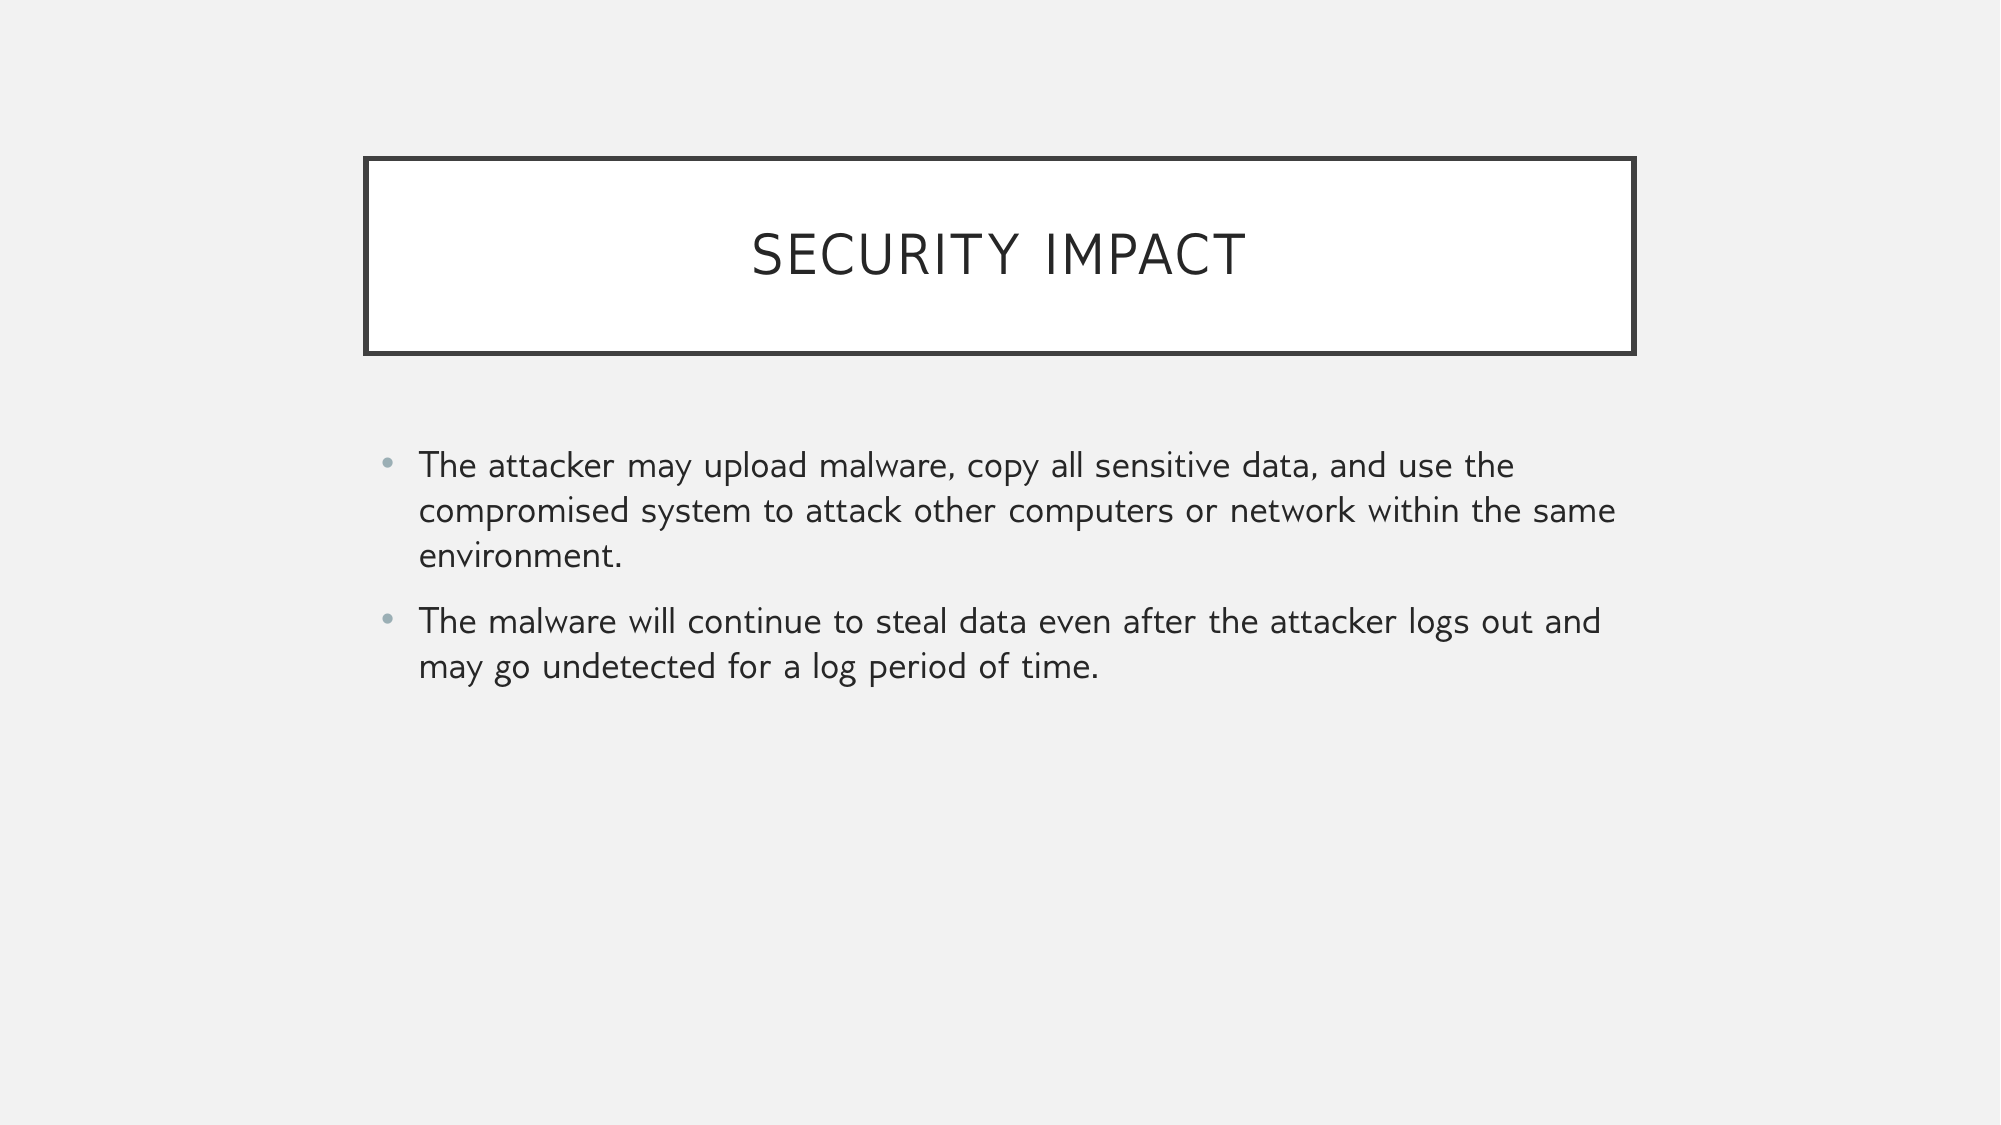

Security Impact
# Security Impact
The attacker may upload malware, copy all sensitive data, and use the compromised system to attack other computers or network within the same environment.
The malware will continue to steal data even after the attacker logs out and may go undetected for a log period of time.